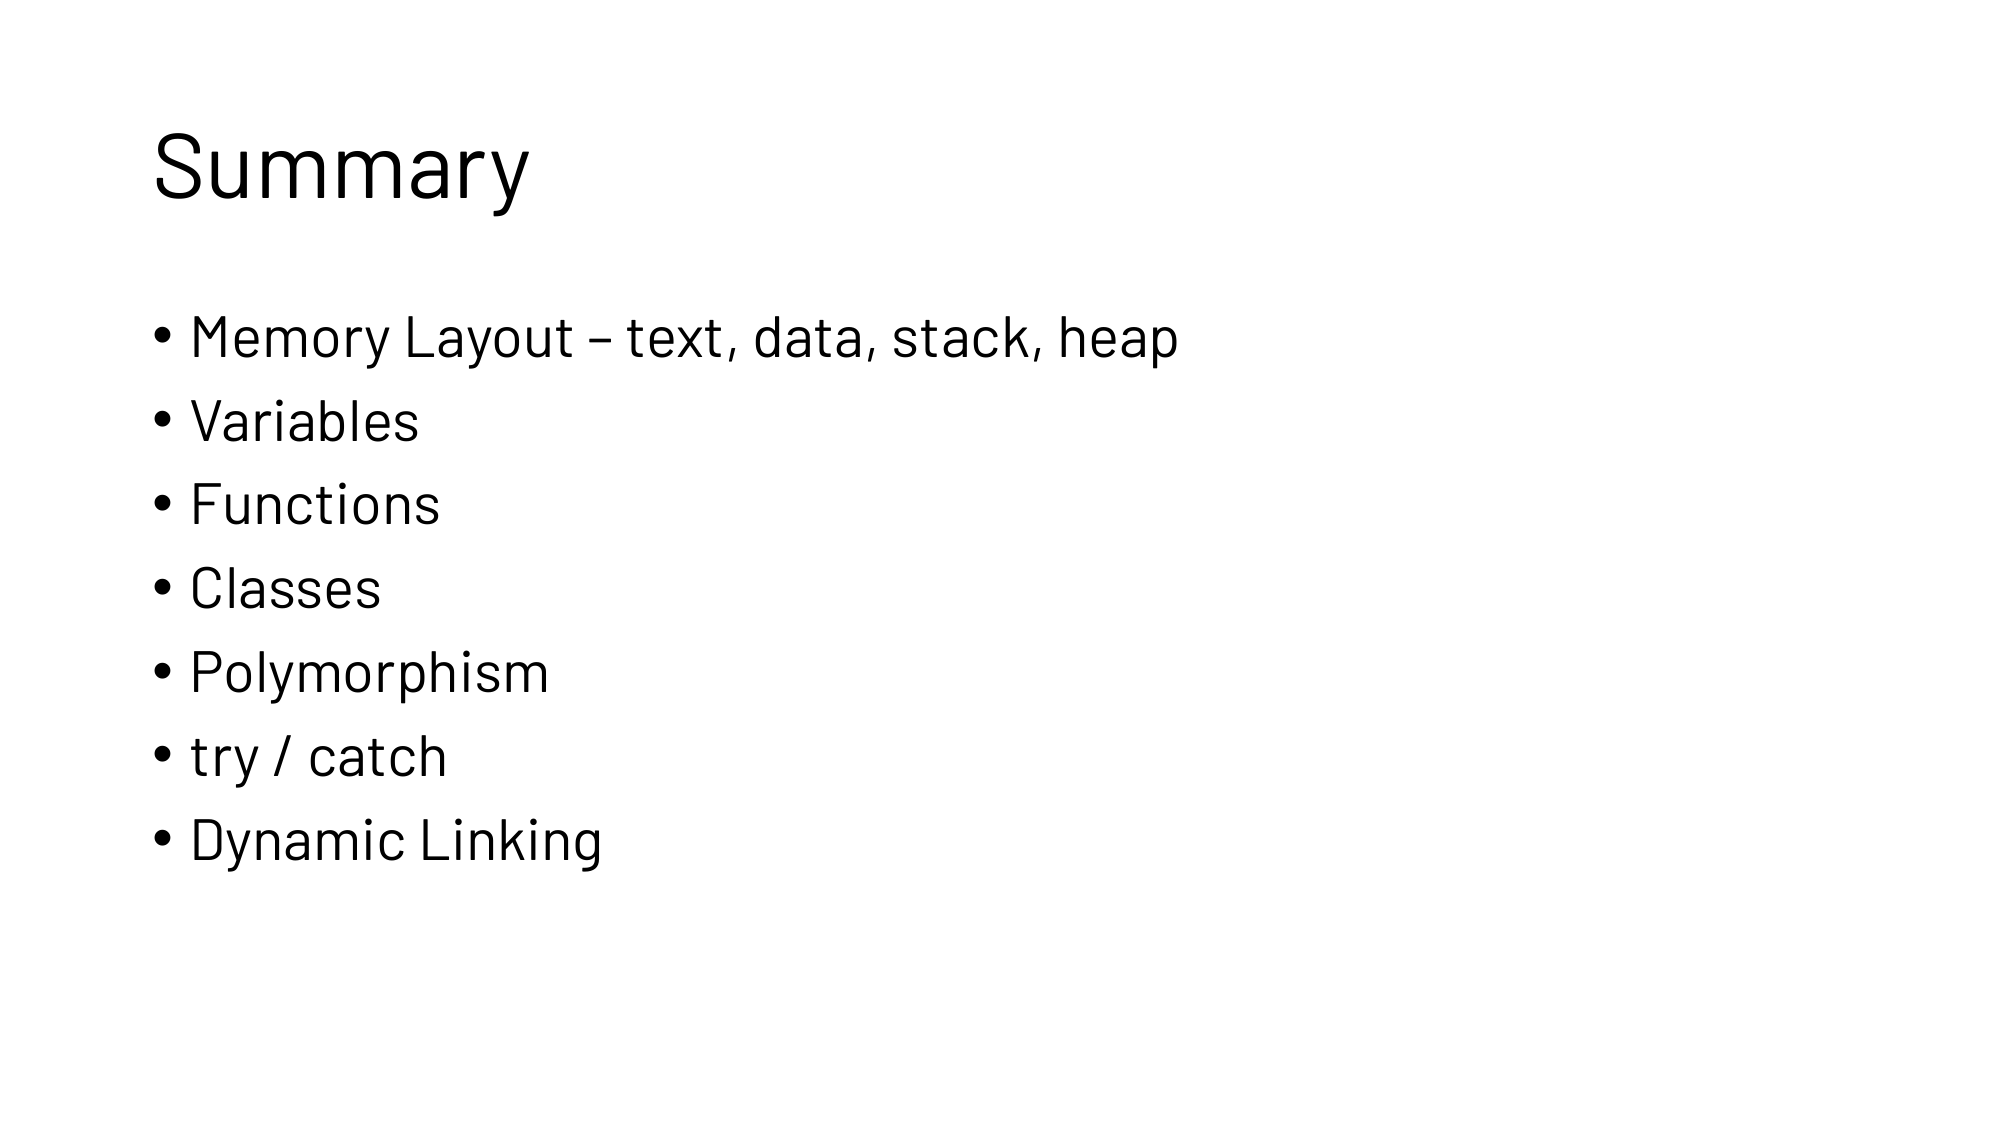

# Summary
Memory Layout – text, data, stack, heap
Variables
Functions
Classes
Polymorphism
try / catch
Dynamic Linking